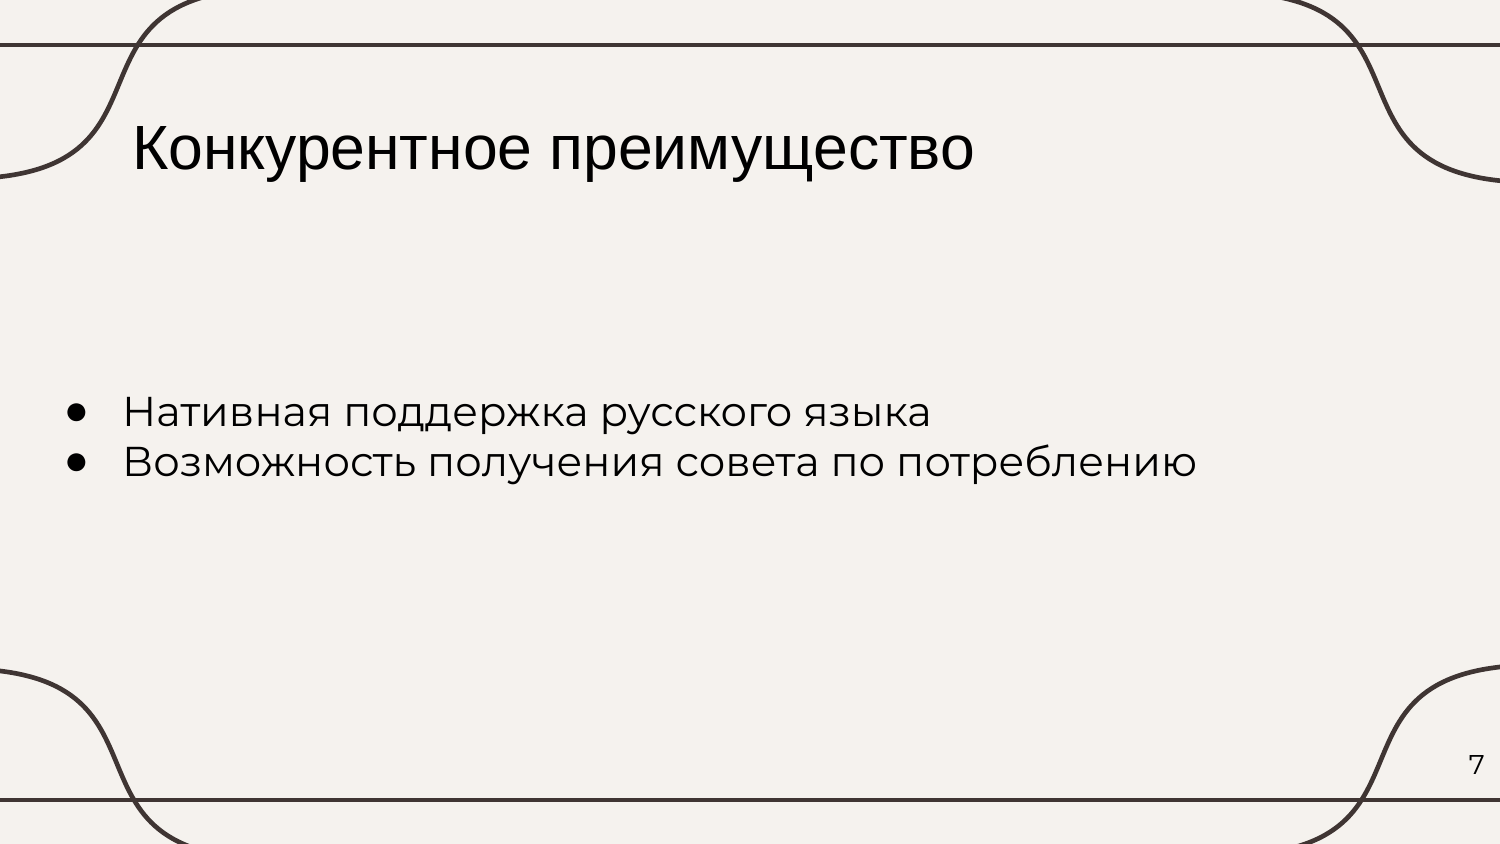

Конкурентное преимущество

Нативная поддержка русского языка
Возможность получения совета по потреблению
7